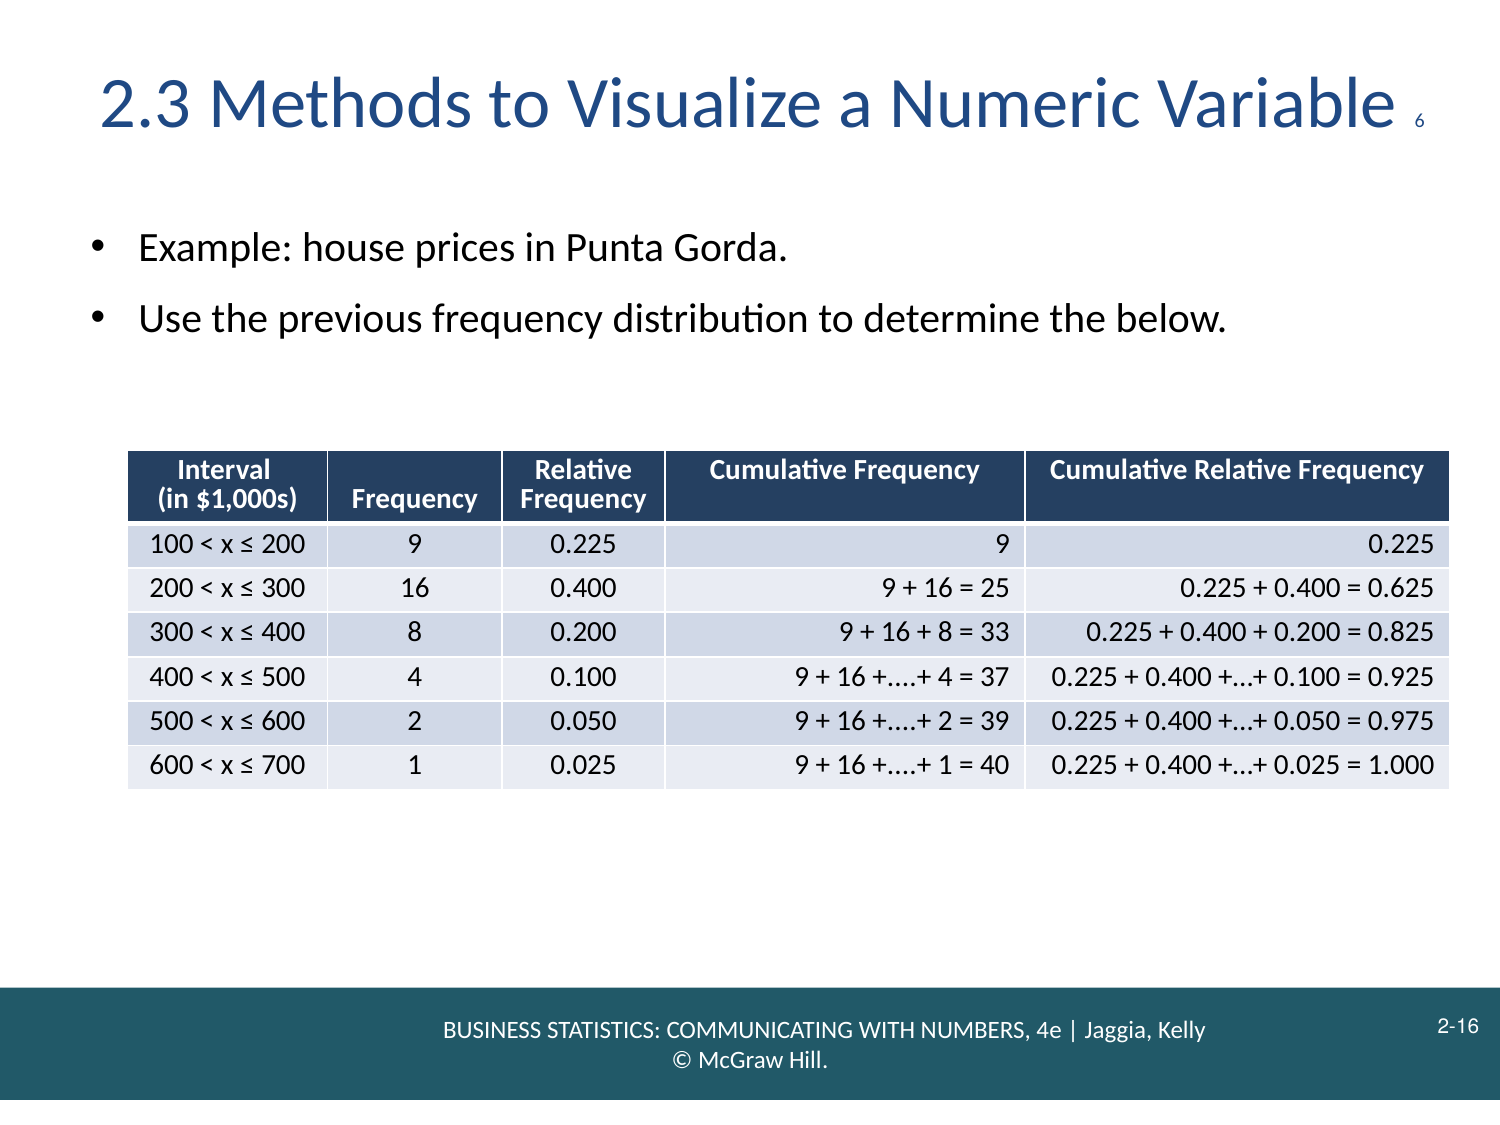

# 2.3 Methods to Visualize a Numeric Variable 6
Example: house prices in Punta Gorda.
Use the previous frequency distribution to determine the below.
| Interval (in $1,000s) | Frequency | Relative Frequency | Cumulative Frequency | Cumulative Relative Frequency |
| --- | --- | --- | --- | --- |
| 100 < x ≤ 200 | 9 | 0.225 | 9 | 0.225 |
| 200 < x ≤ 300 | 16 | 0.400 | 9 + 16 = 25 | 0.225 + 0.400 = 0.625 |
| 300 < x ≤ 400 | 8 | 0.200 | 9 + 16 + 8 = 33 | 0.225 + 0.400 + 0.200 = 0.825 |
| 400 < x ≤ 500 | 4 | 0.100 | 9 + 16 +....+ 4 = 37 | 0.225 + 0.400 +…+ 0.100 = 0.925 |
| 500 < x ≤ 600 | 2 | 0.050 | 9 + 16 +....+ 2 = 39 | 0.225 + 0.400 +…+ 0.050 = 0.975 |
| 600 < x ≤ 700 | 1 | 0.025 | 9 + 16 +....+ 1 = 40 | 0.225 + 0.400 +…+ 0.025 = 1.000 |